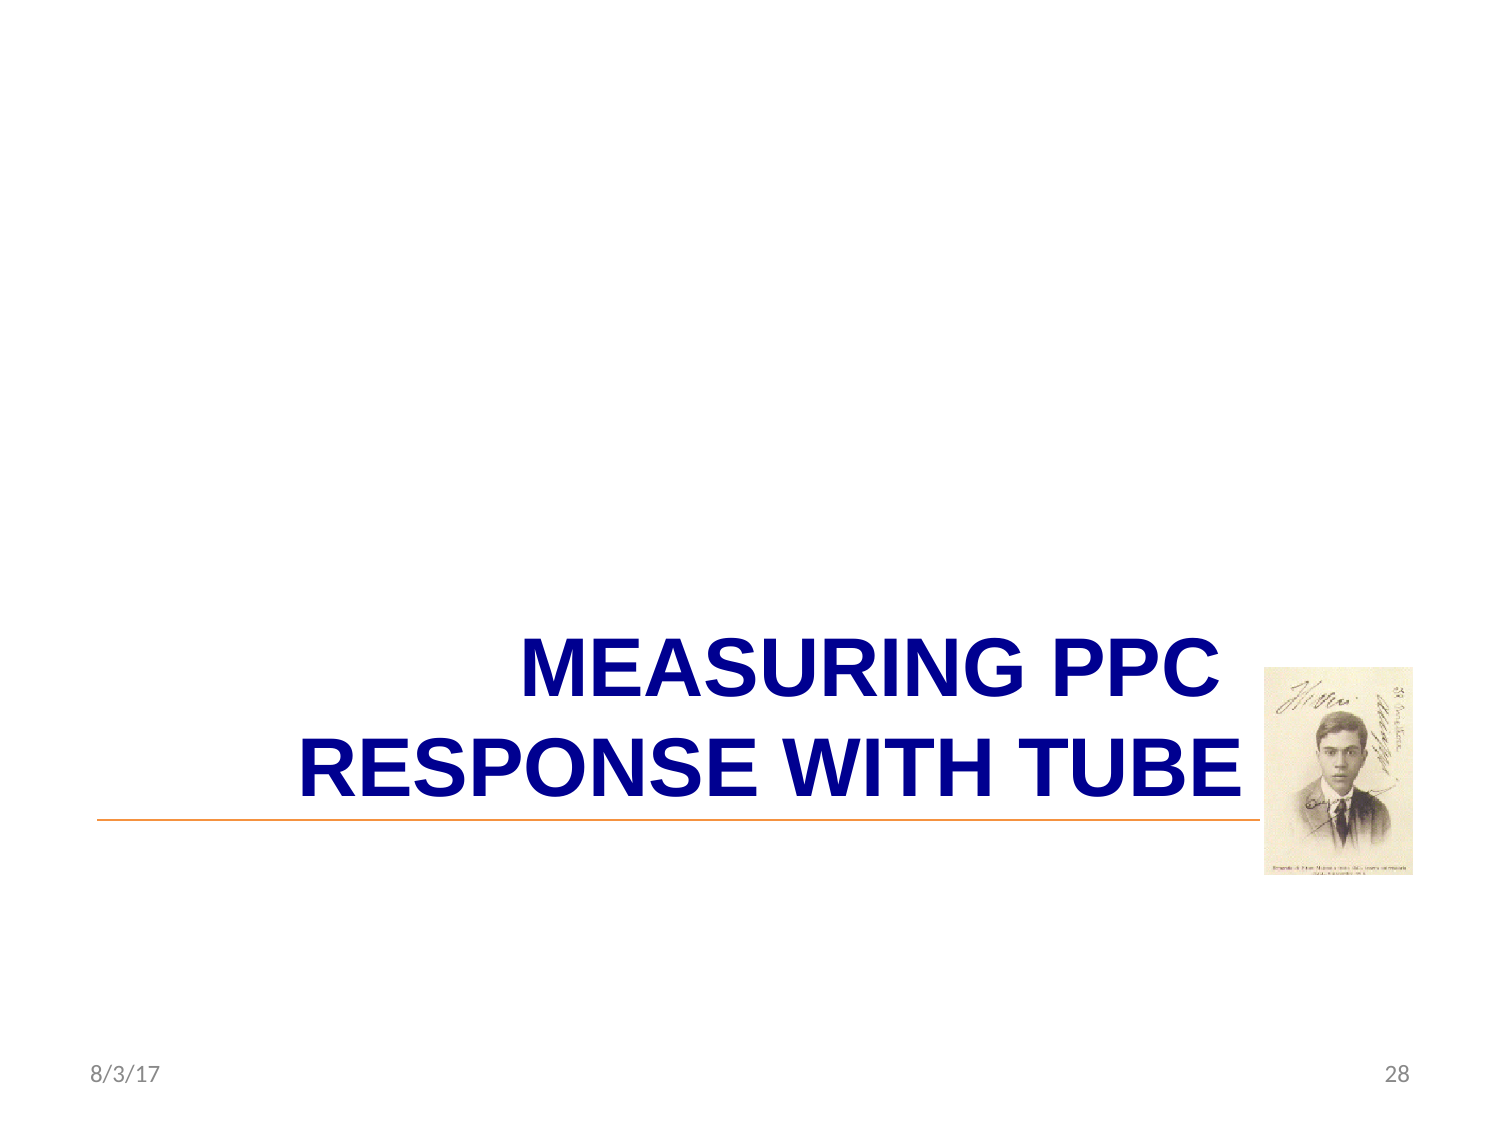

# Measuring PPC Response with TUBE
8/3/17
28